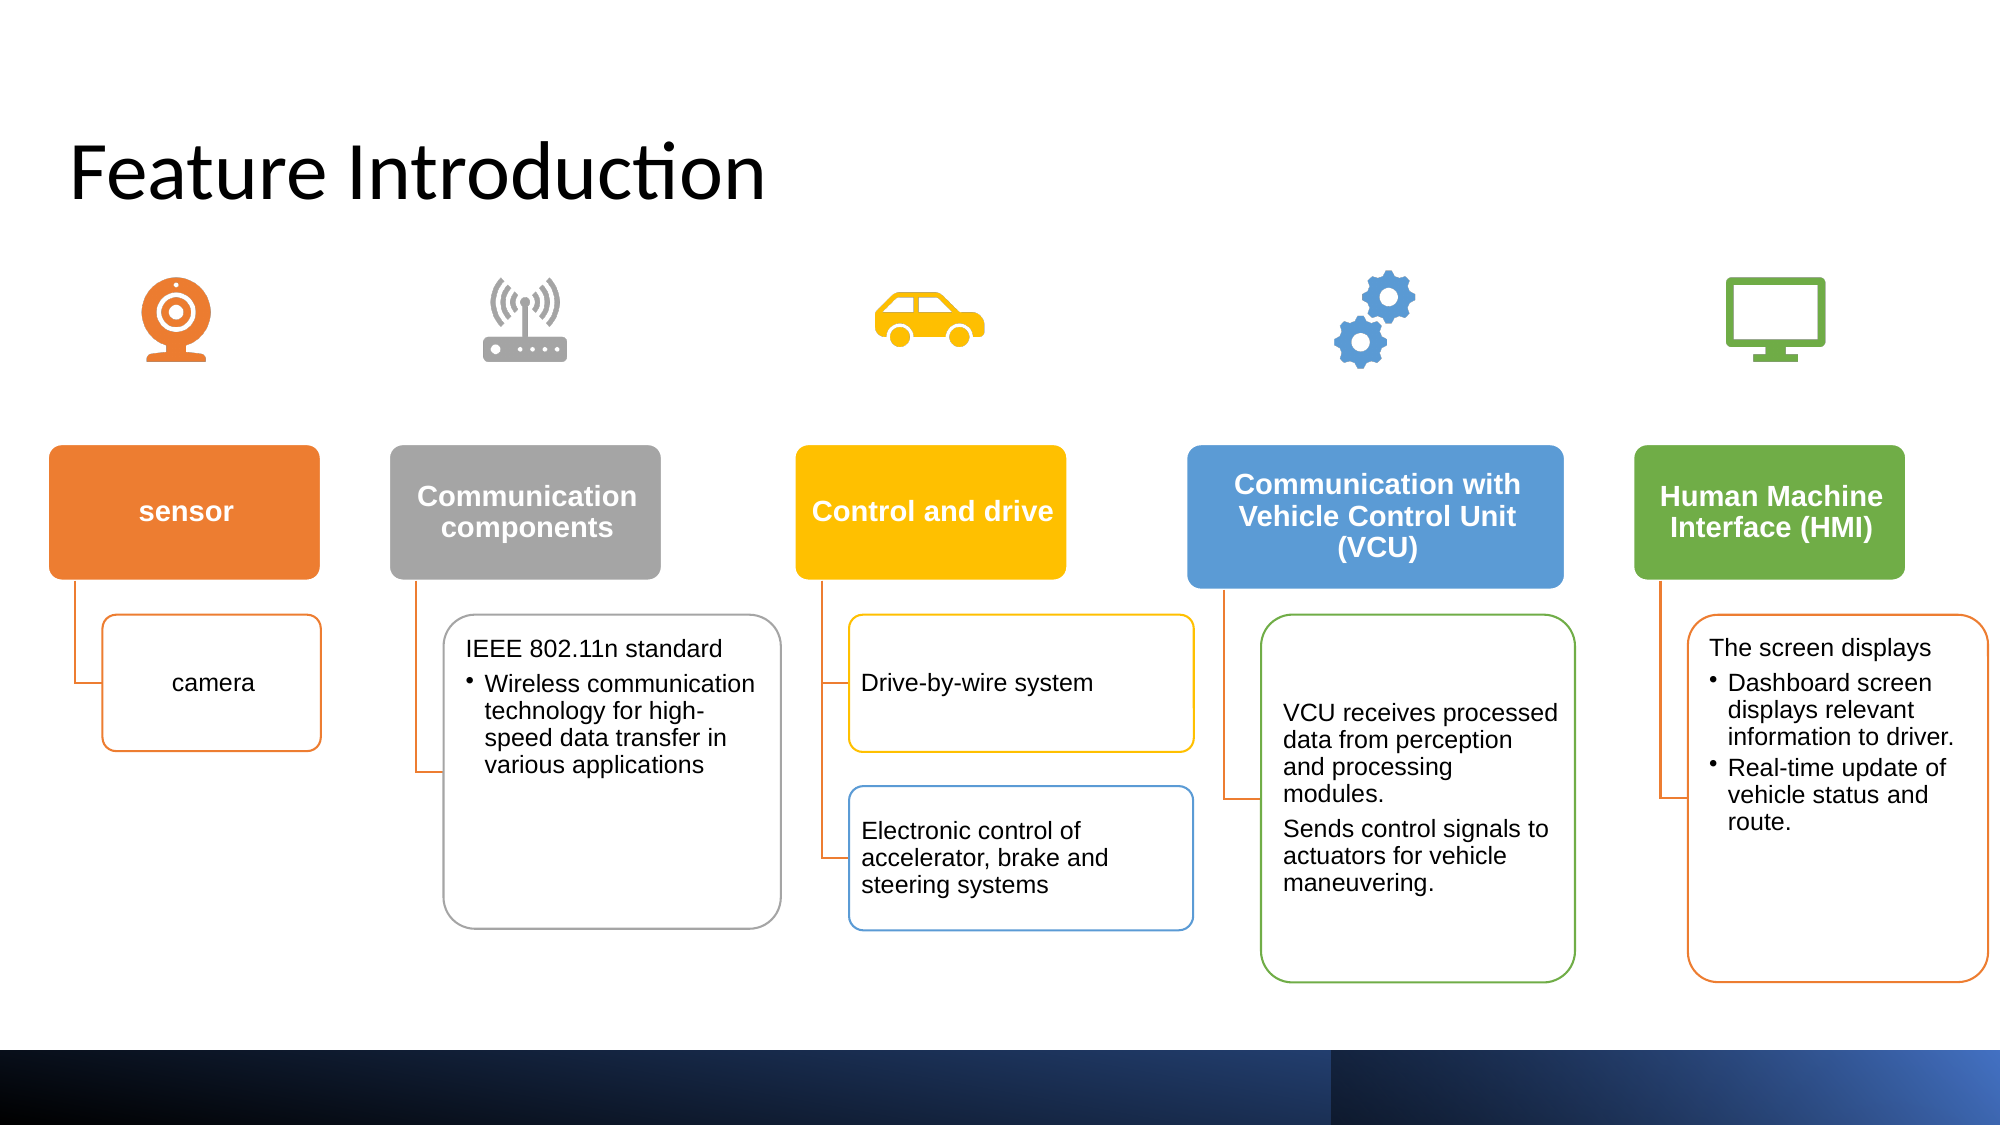

# Feature Introduction

sensor
camera
Communication components
IEEE 802.11n standard
Wireless communication technology for high-speed data transfer in various applications
Control and drive
Drive-by-wire system
Electronic control of accelerator, brake and steering systems
Communication with Vehicle Control Unit (VCU)
VCU receives processed data from perception and processing modules.
Sends control signals to actuators for vehicle maneuvering.
Human Machine Interface (HMI)
The screen displays
Dashboard screen displays relevant information to driver.
Real-time update of vehicle status and route.